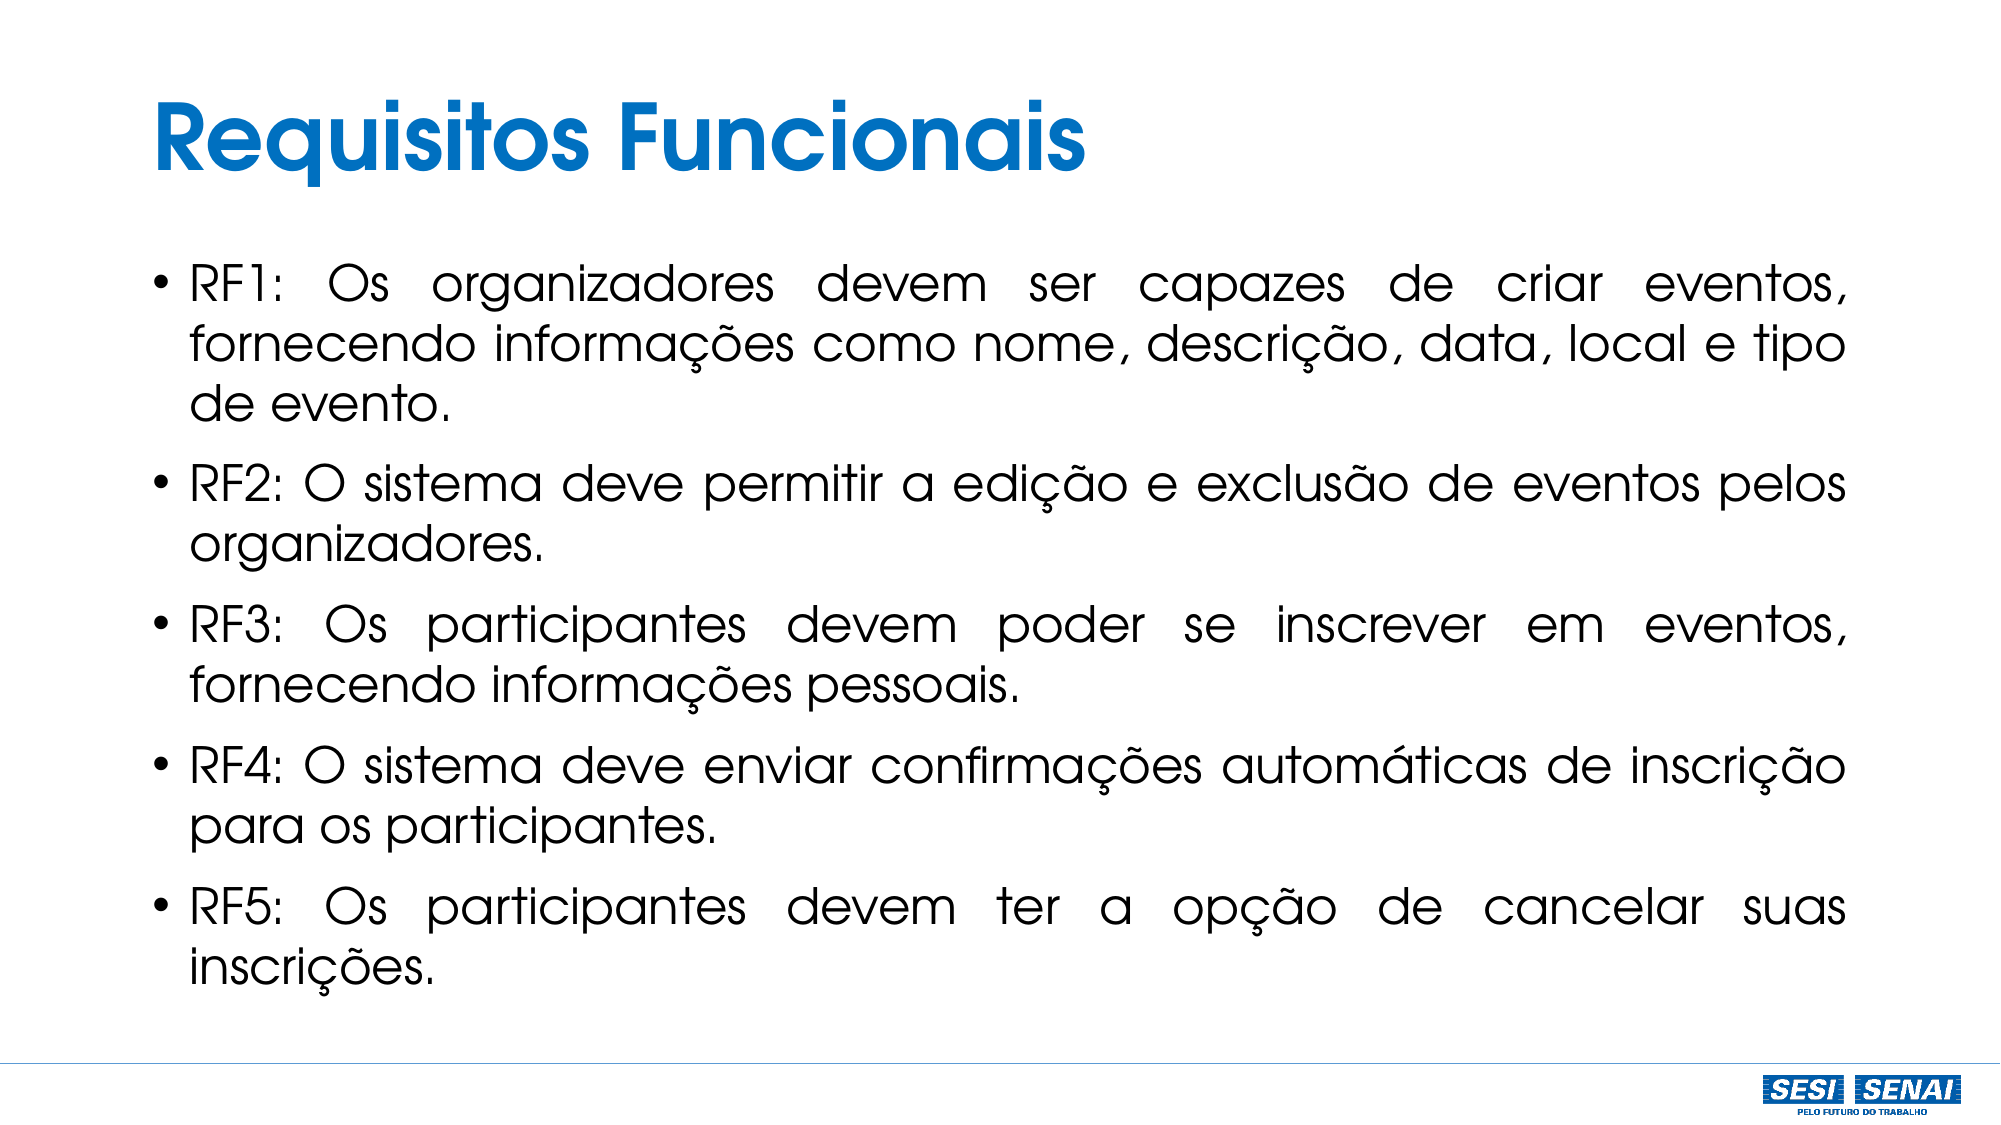

# Requisitos Funcionais
RF1: Os organizadores devem ser capazes de criar eventos, fornecendo informações como nome, descrição, data, local e tipo de evento.
RF2: O sistema deve permitir a edição e exclusão de eventos pelos organizadores.
RF3: Os participantes devem poder se inscrever em eventos, fornecendo informações pessoais.
RF4: O sistema deve enviar confirmações automáticas de inscrição para os participantes.
RF5: Os participantes devem ter a opção de cancelar suas inscrições.